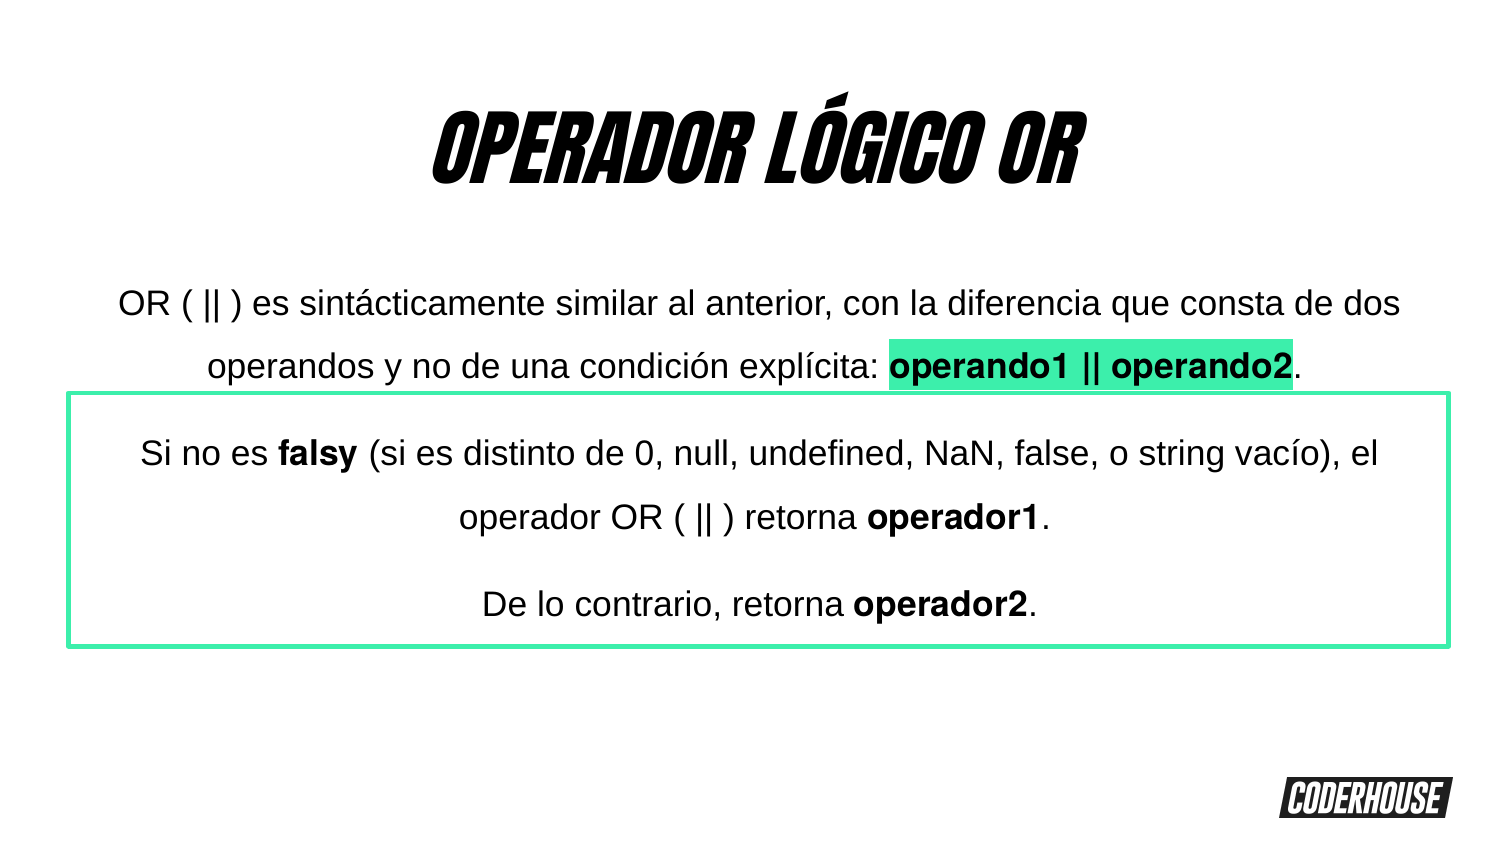

OPERADOR LÓGICO OR
OR ( || ) es sintácticamente similar al anterior, con la diferencia que consta de dos operandos y no de una condición explícita: operando1 || operando2.
Si no es falsy (si es distinto de 0, null, undefined, NaN, false, o string vacío), el operador OR ( || ) retorna operador1.
De lo contrario, retorna operador2.